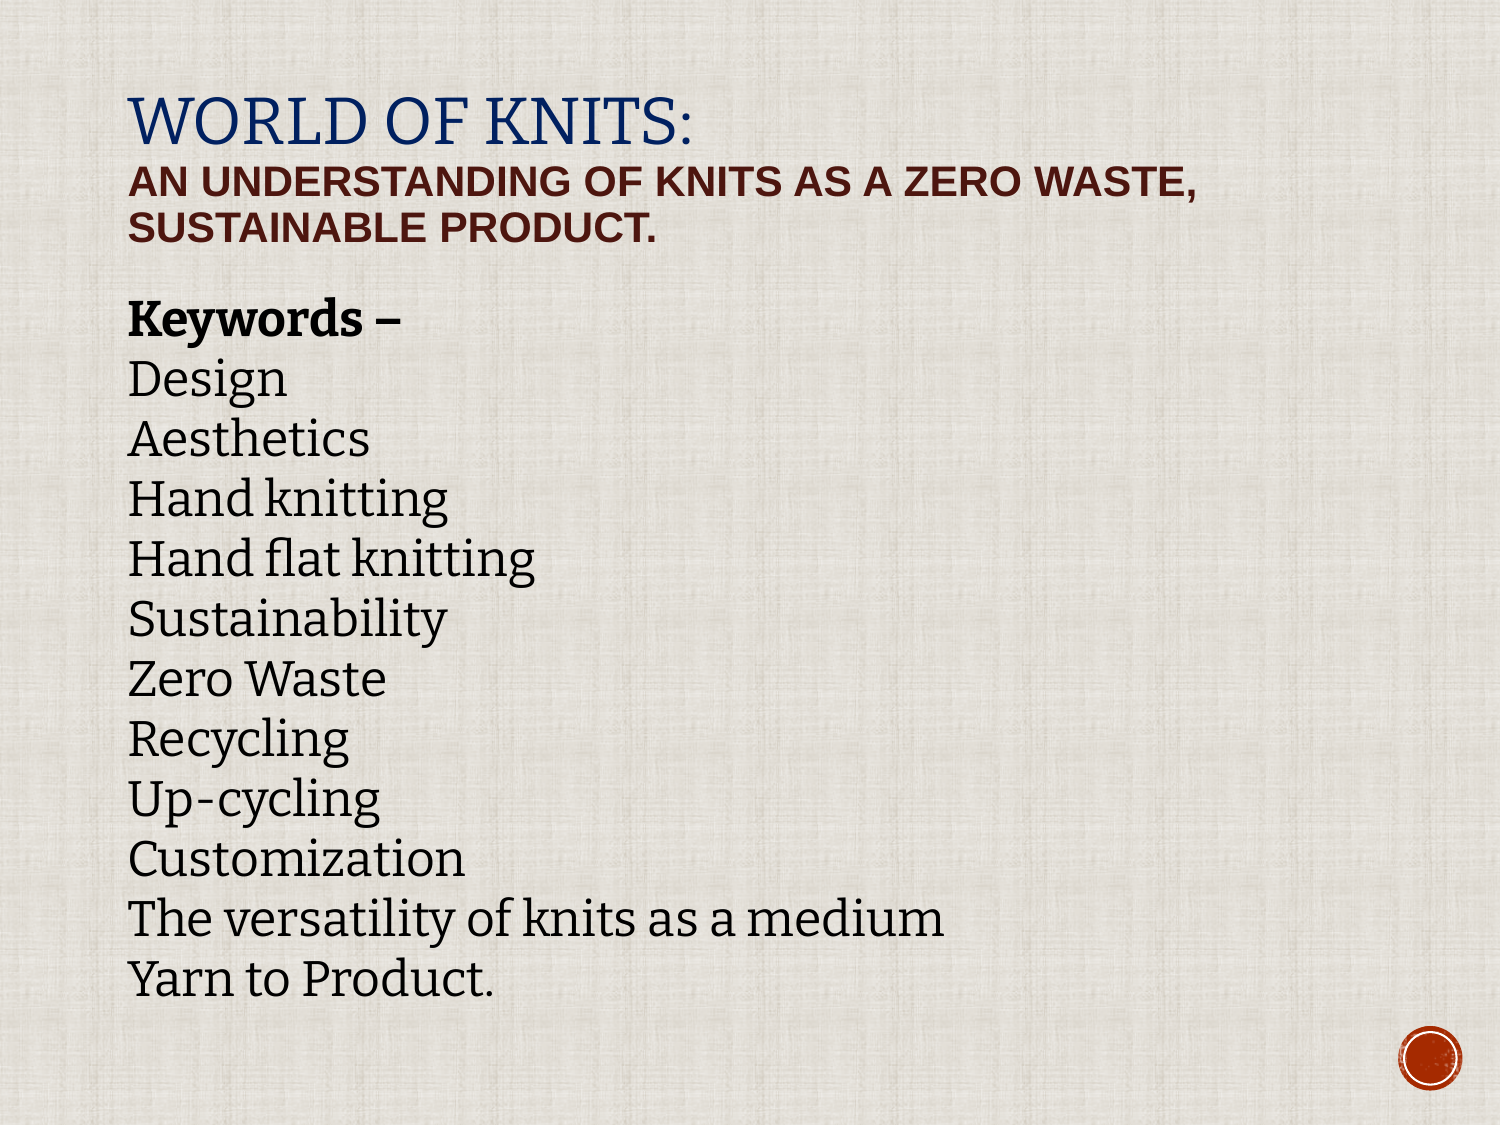

# World of Knits: An understanding of knits as a zero waste, sustainable product.
Keywords –
Design
Aesthetics
Hand knitting
Hand flat knitting
Sustainability
Zero Waste
Recycling
Up-cycling
Customization
The versatility of knits as a medium
Yarn to Product.